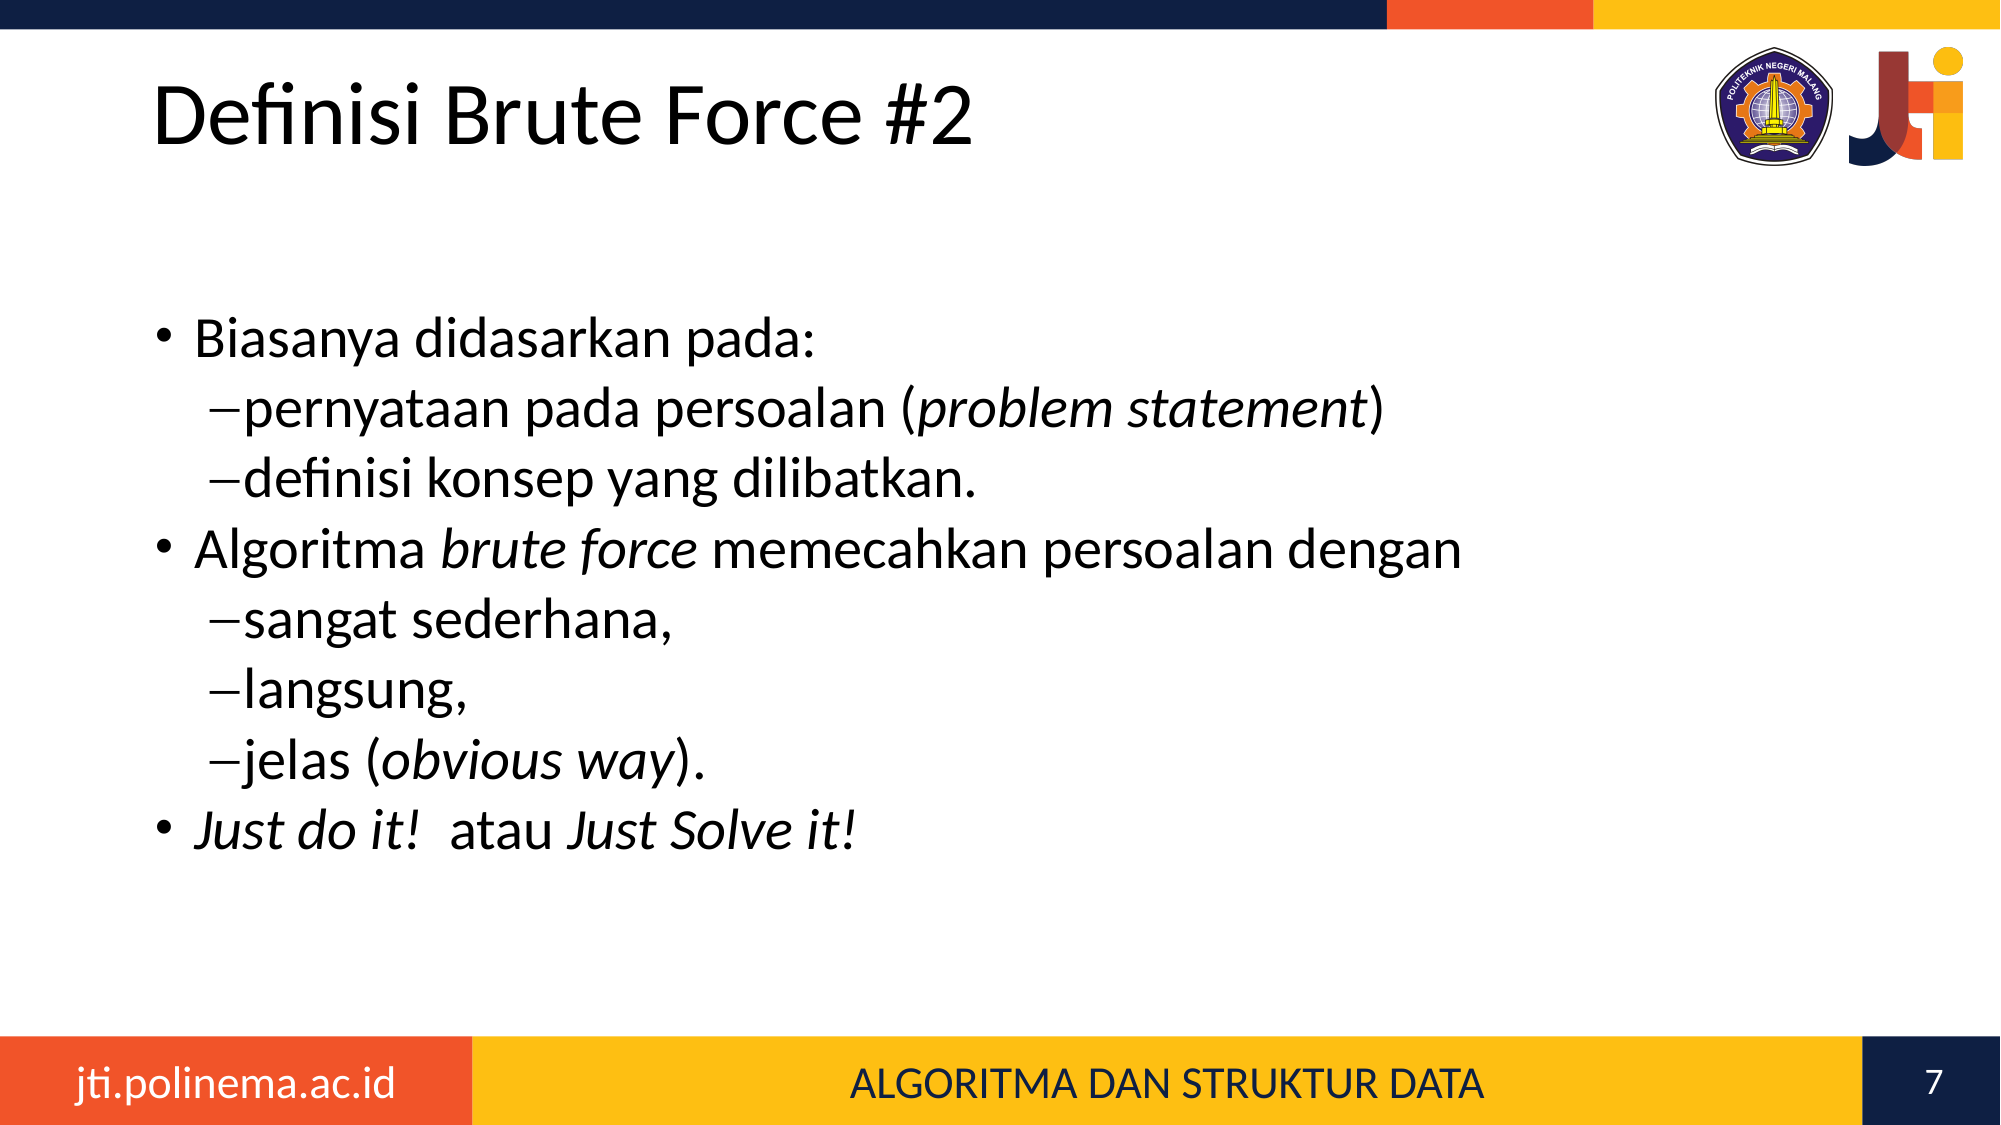

# Definisi Brute Force #2
Biasanya didasarkan pada:
pernyataan pada persoalan (problem statement)
definisi konsep yang dilibatkan.
Algoritma brute force memecahkan persoalan dengan
sangat sederhana,
langsung,
jelas (obvious way).
Just do it!  atau Just Solve it!
7